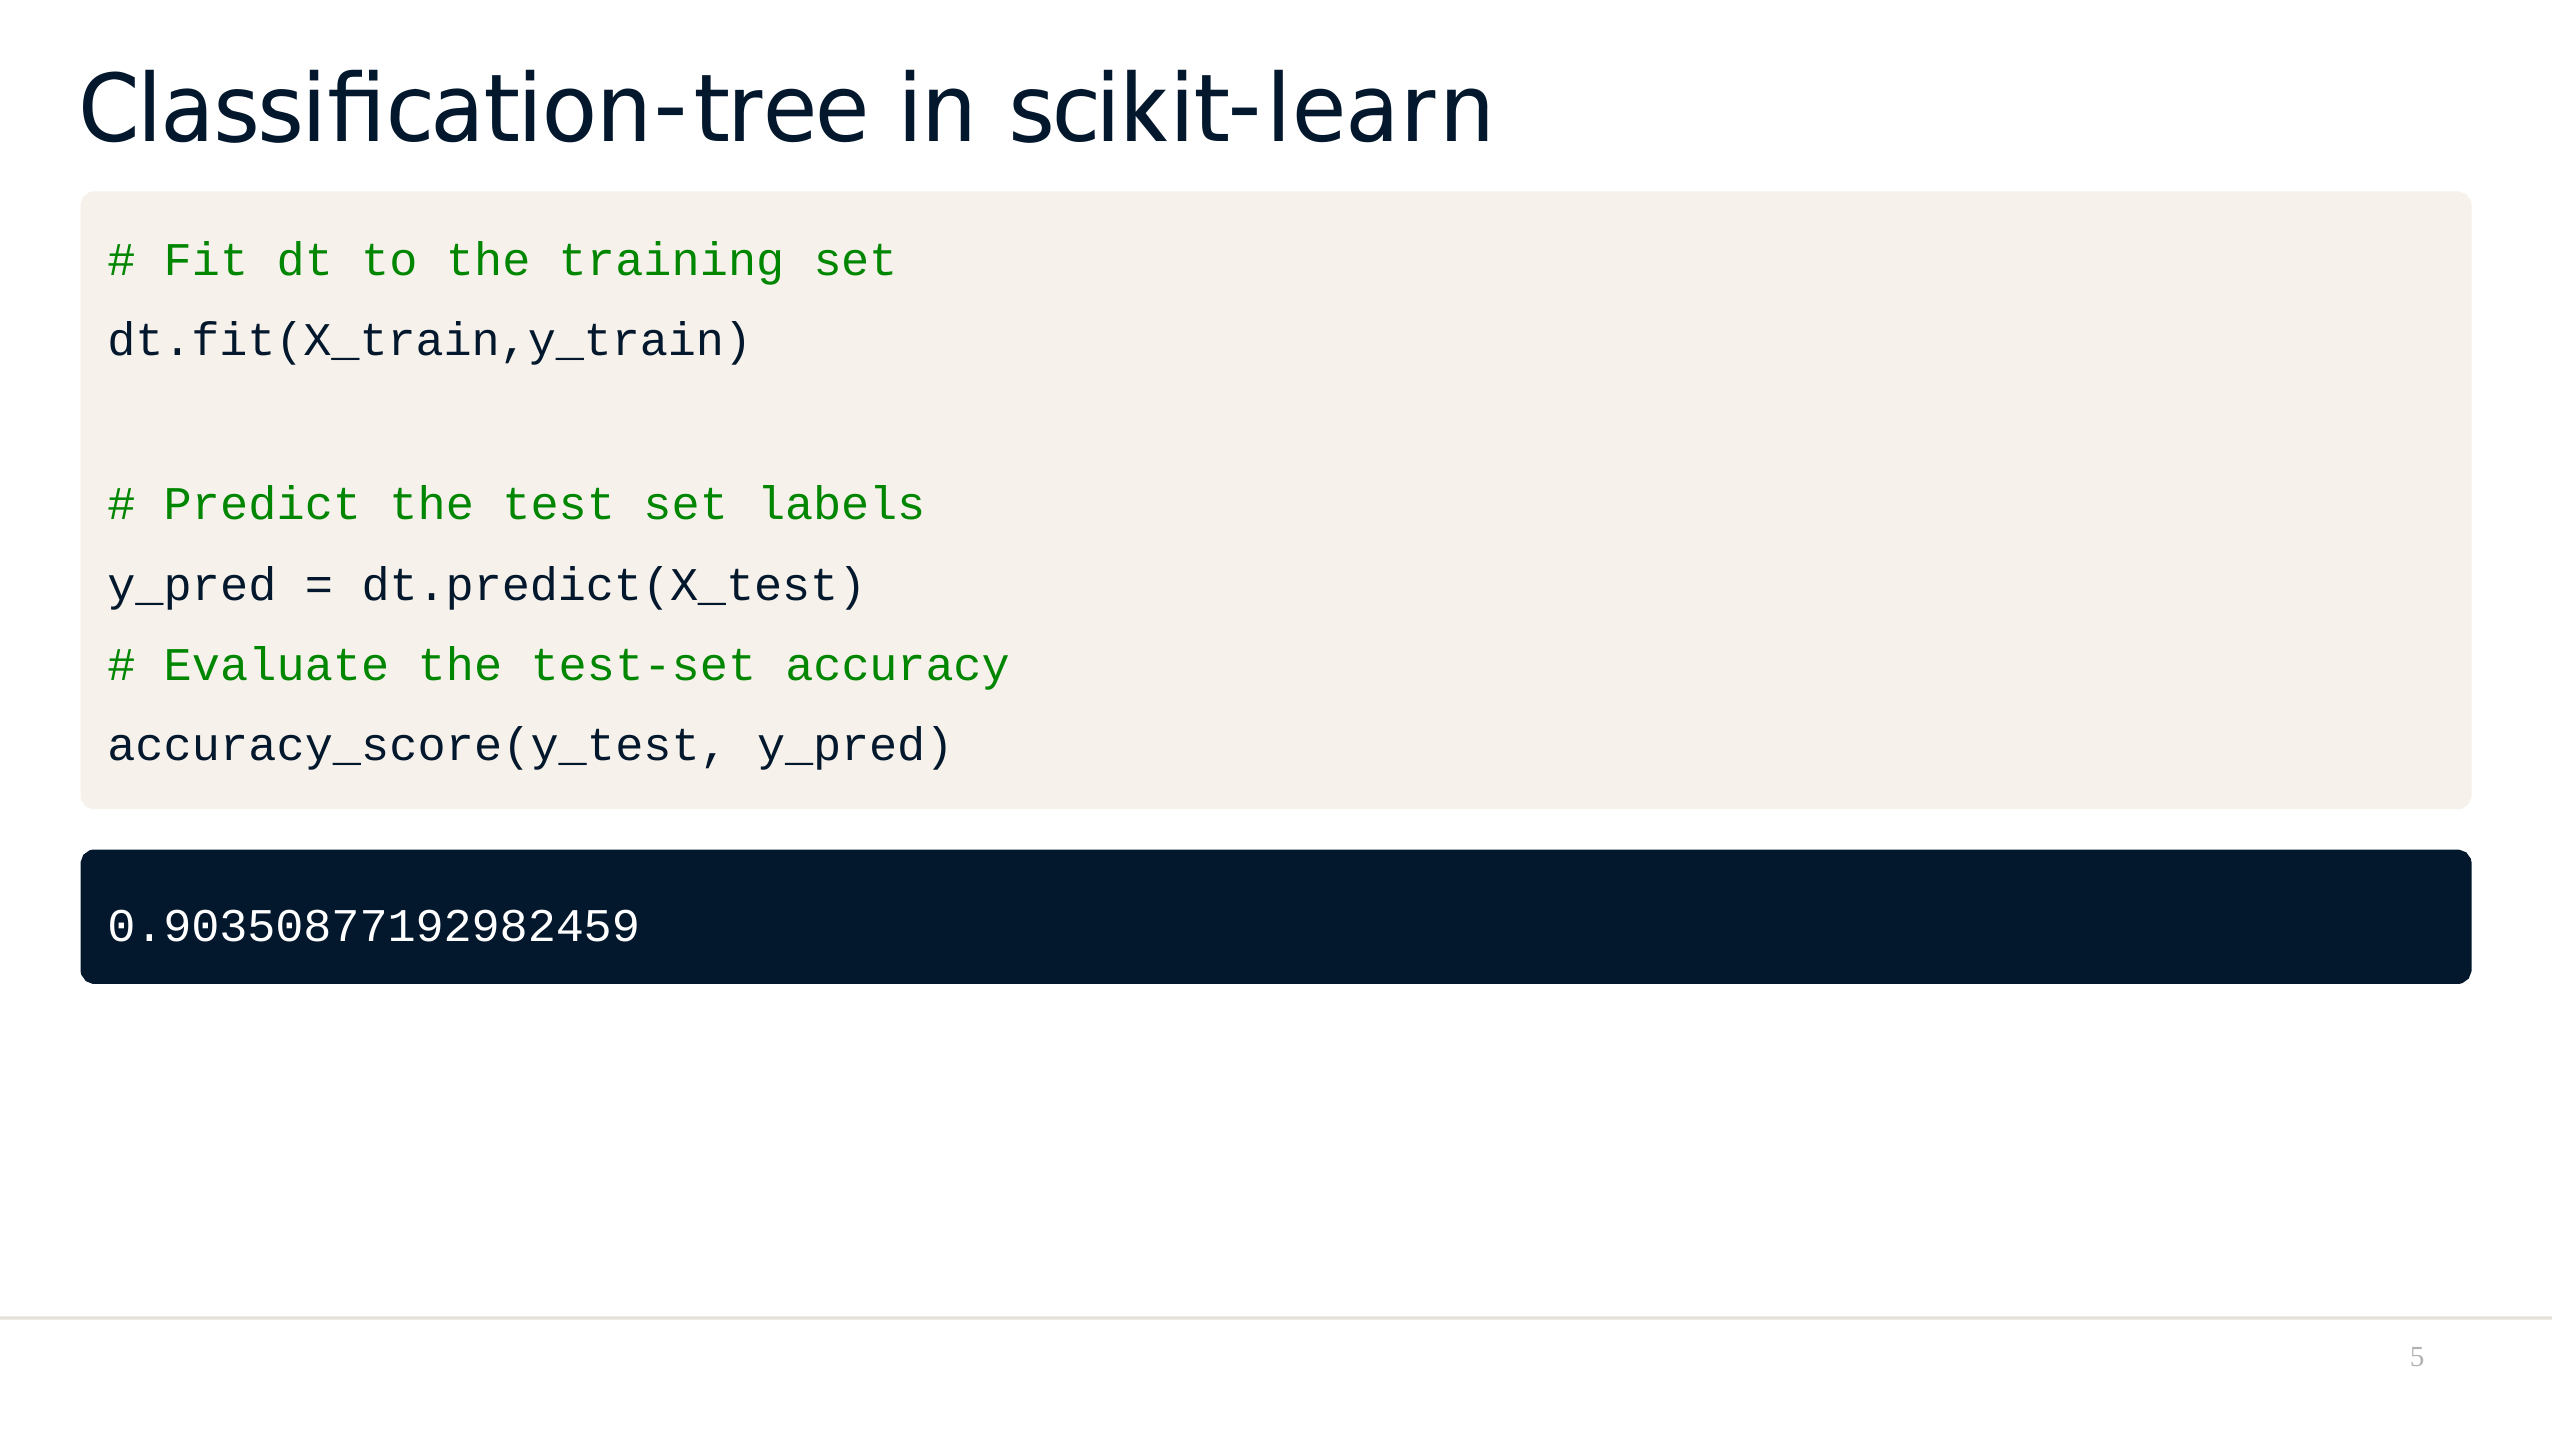

# Classification-tree in scikit-learn

# Fit dt to the training set dt.fit(X_train,y_train)

# Predict the test set labels y_pred = dt.predict(X_test)
# Evaluate the test-set accuracy accuracy_score(y_test, y_pred)

0.90350877192982459

5